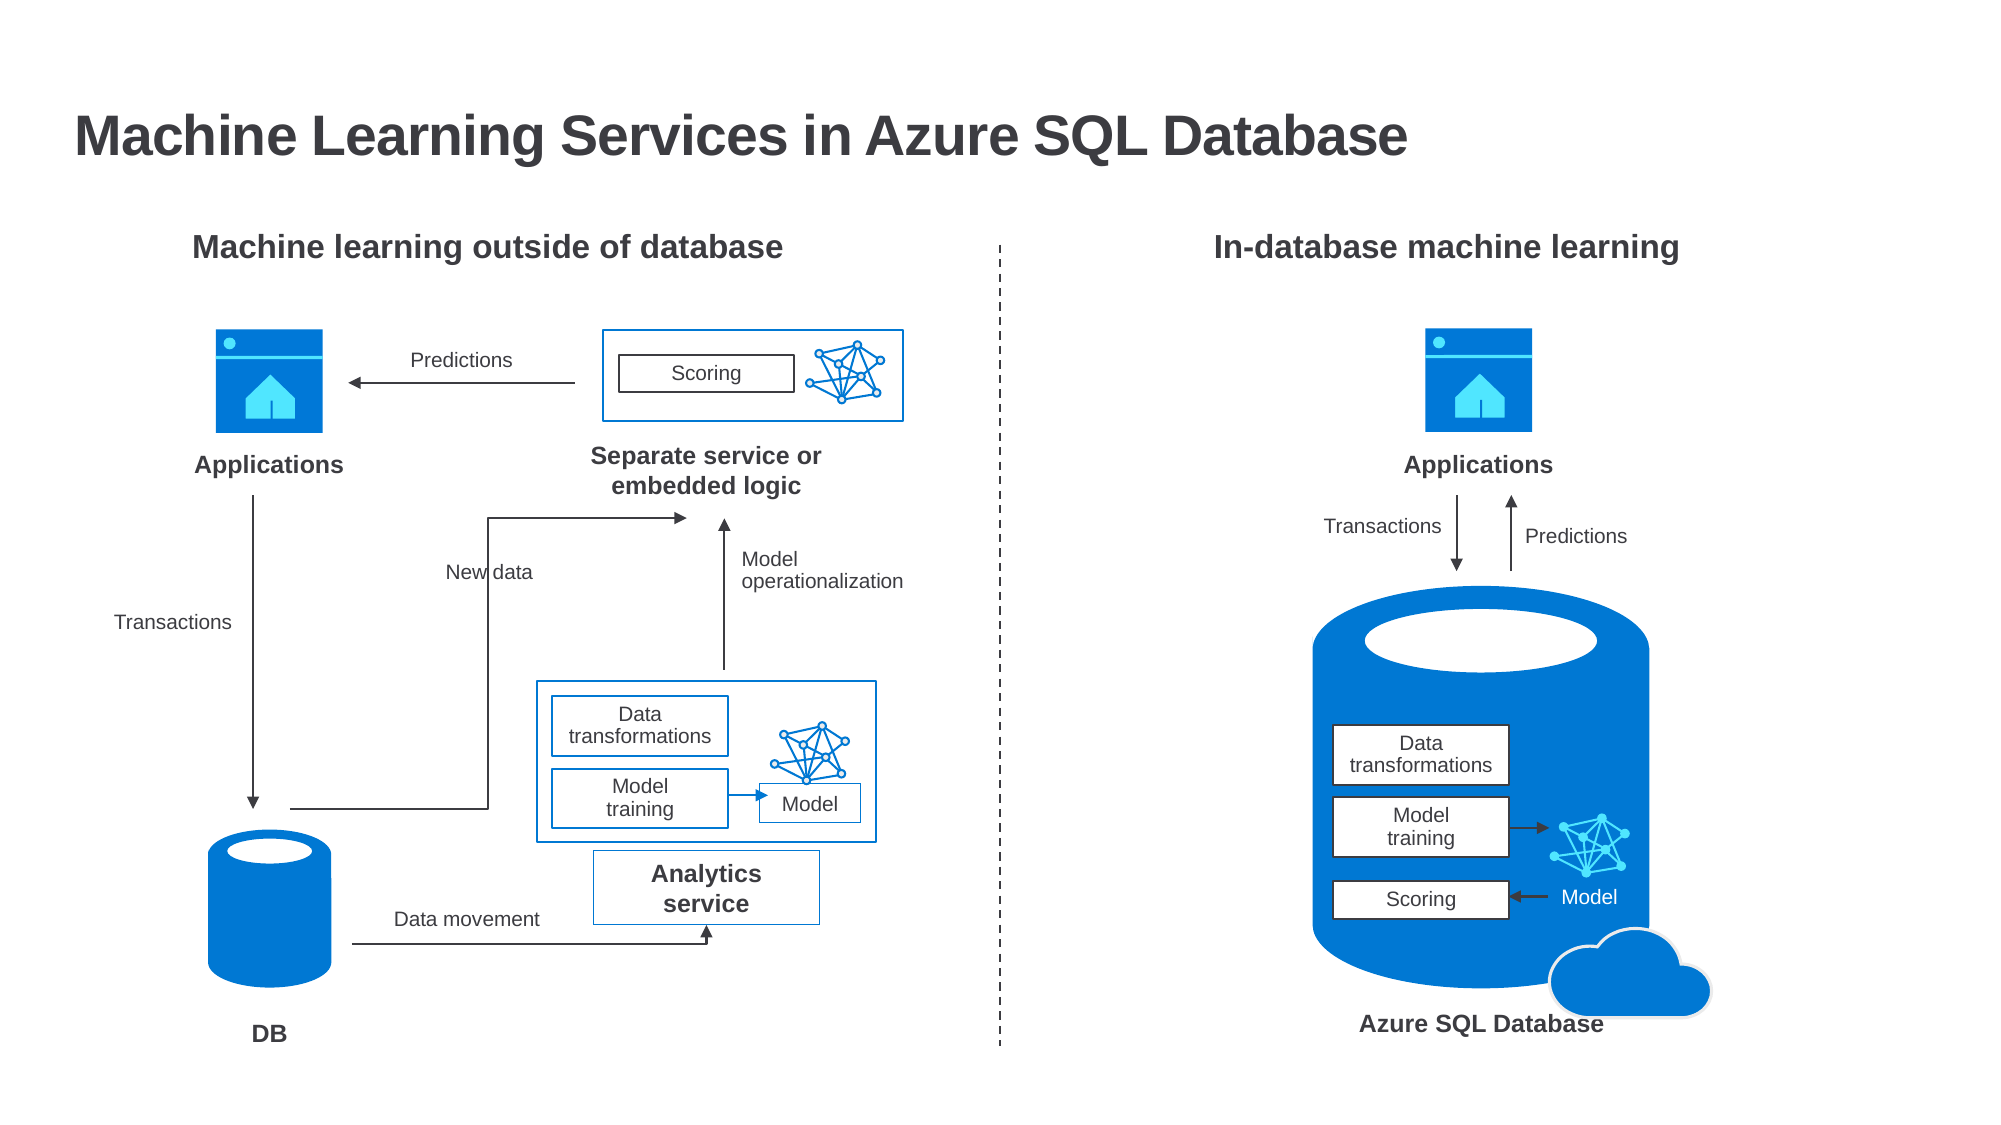

# Machine Learning Services in Azure SQL Database
In-database machine learning
Machine learning outside of database

Scoring
Separate service or embedded logic

Predictions
Applications
Applications
Transactions
Predictions
Model operationalization
New data

Transactions

Data transformations
Model
training

Model
Analytics service
Data transformations
Model
training
Scoring

Model

Data movement

Azure SQL Database
DB